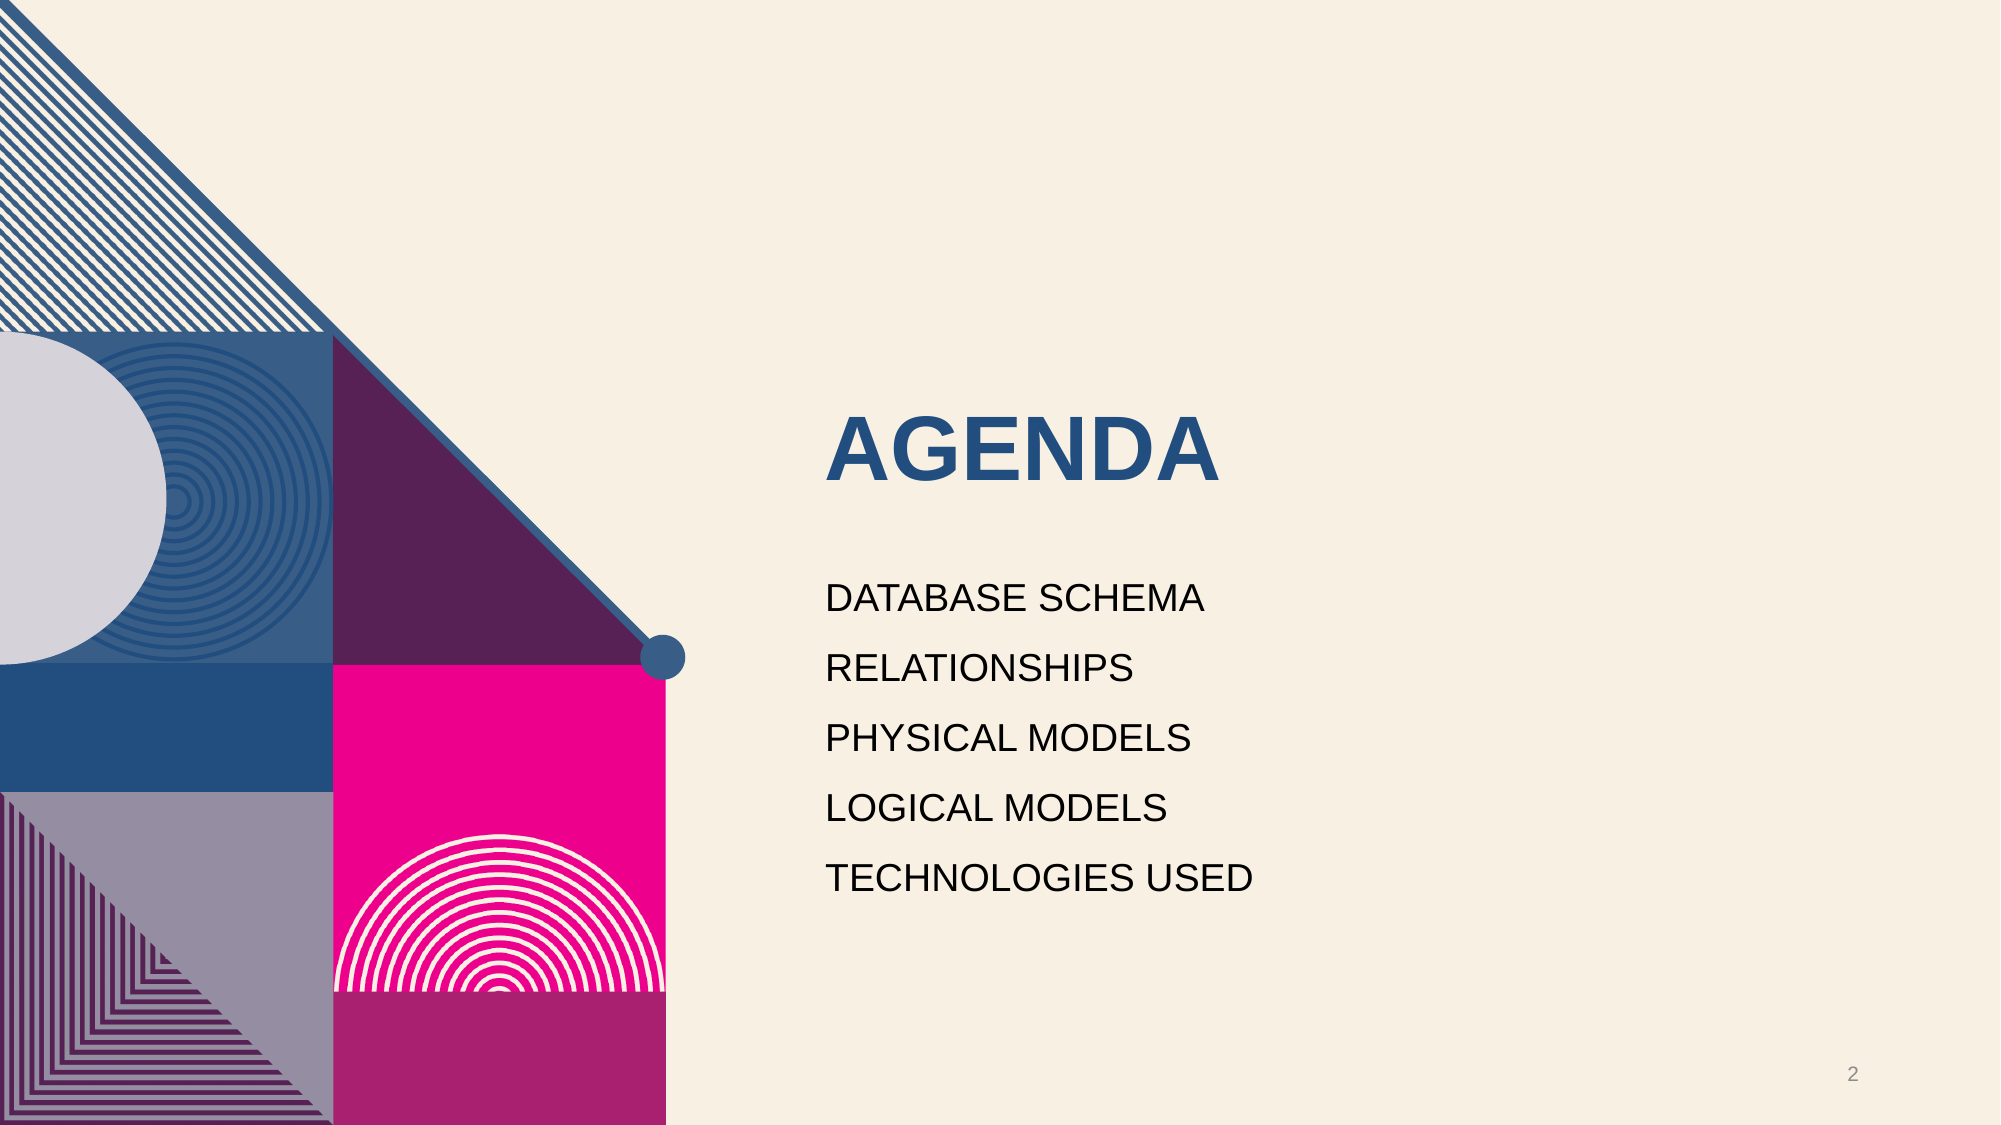

# Agenda
DATABASE SCHEMA
RELATIONSHIPS
PHYSICAL MODELS
LOGICAL MODELS
TECHNOLOGIES USED

2